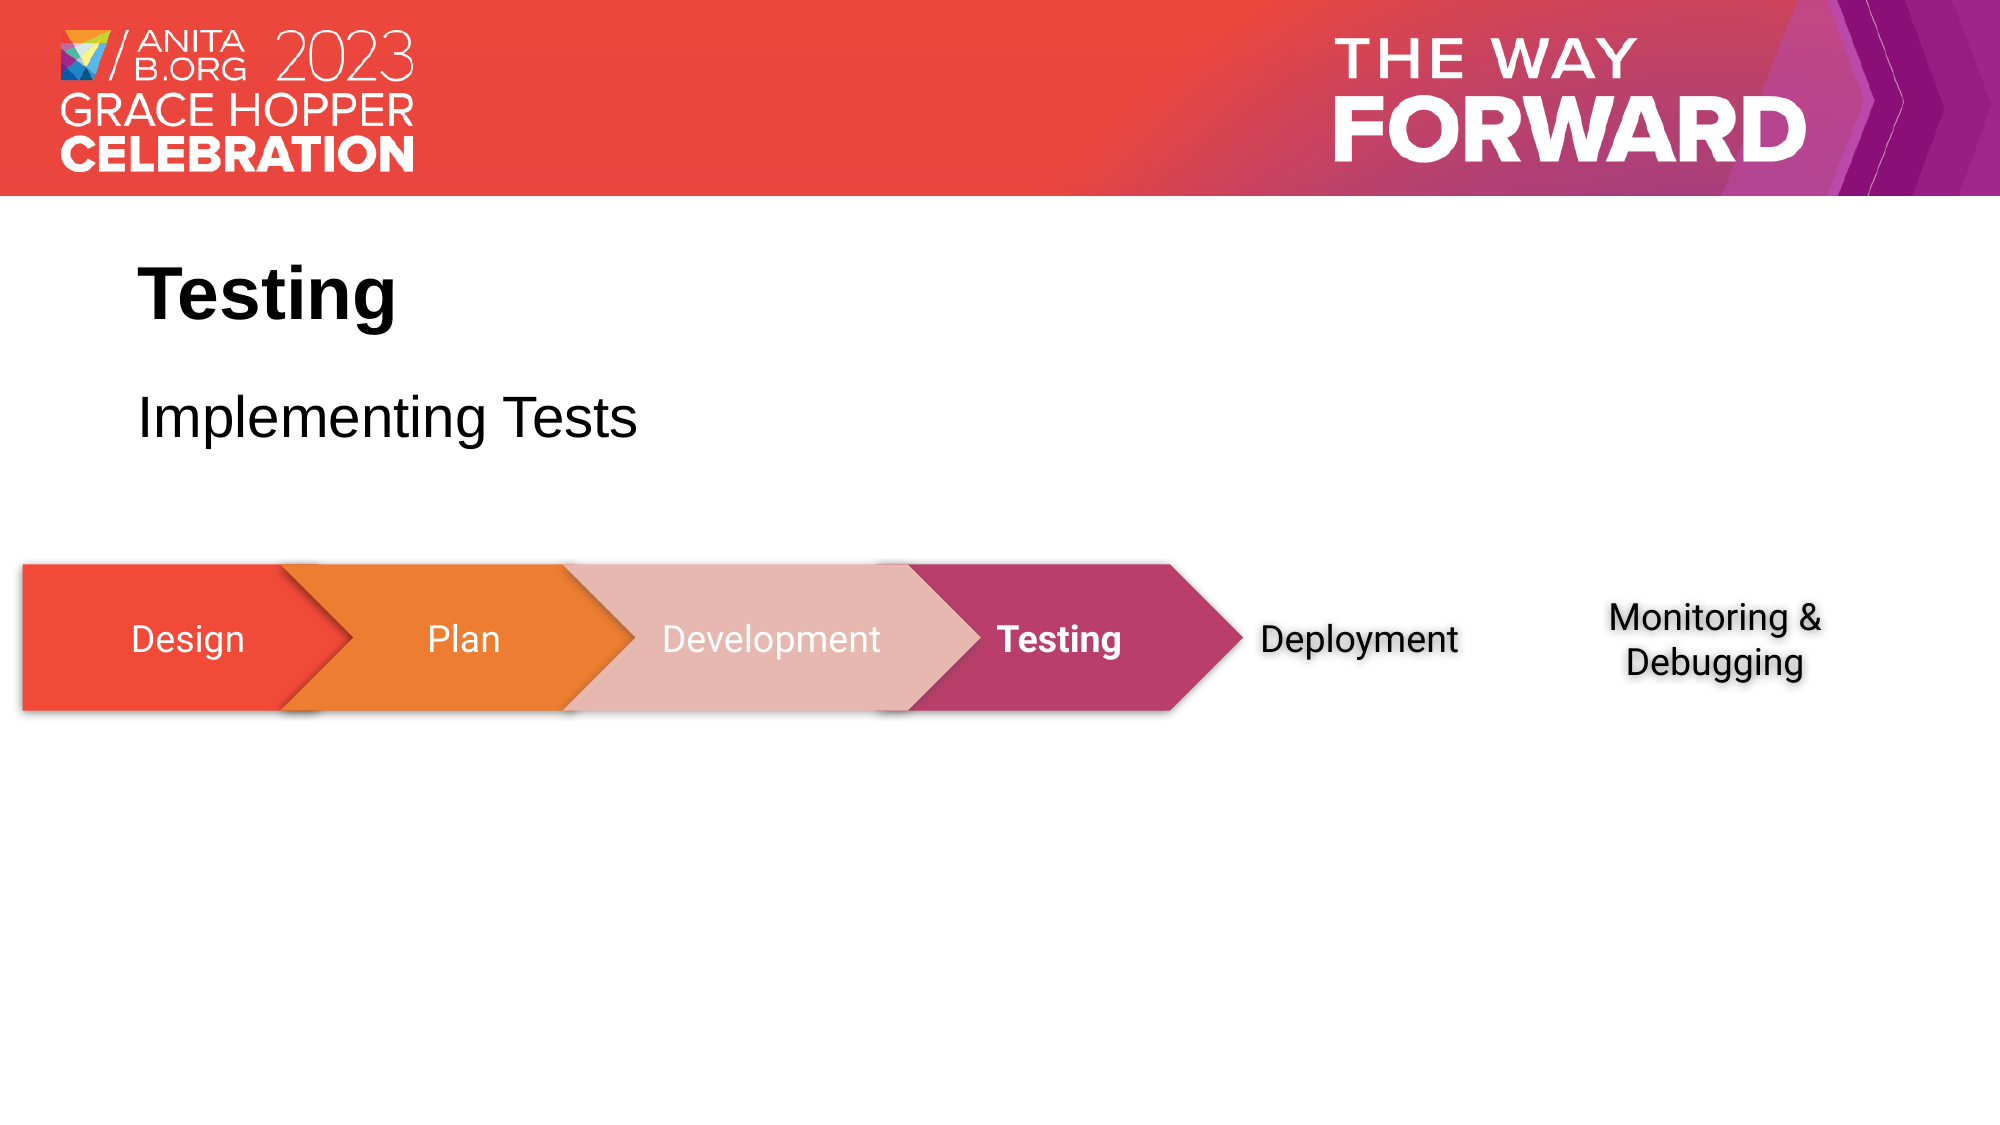

# Testing
Implementing Tests
Testing
Deployment
Monitoring & Debugging
Design
Plan
Development